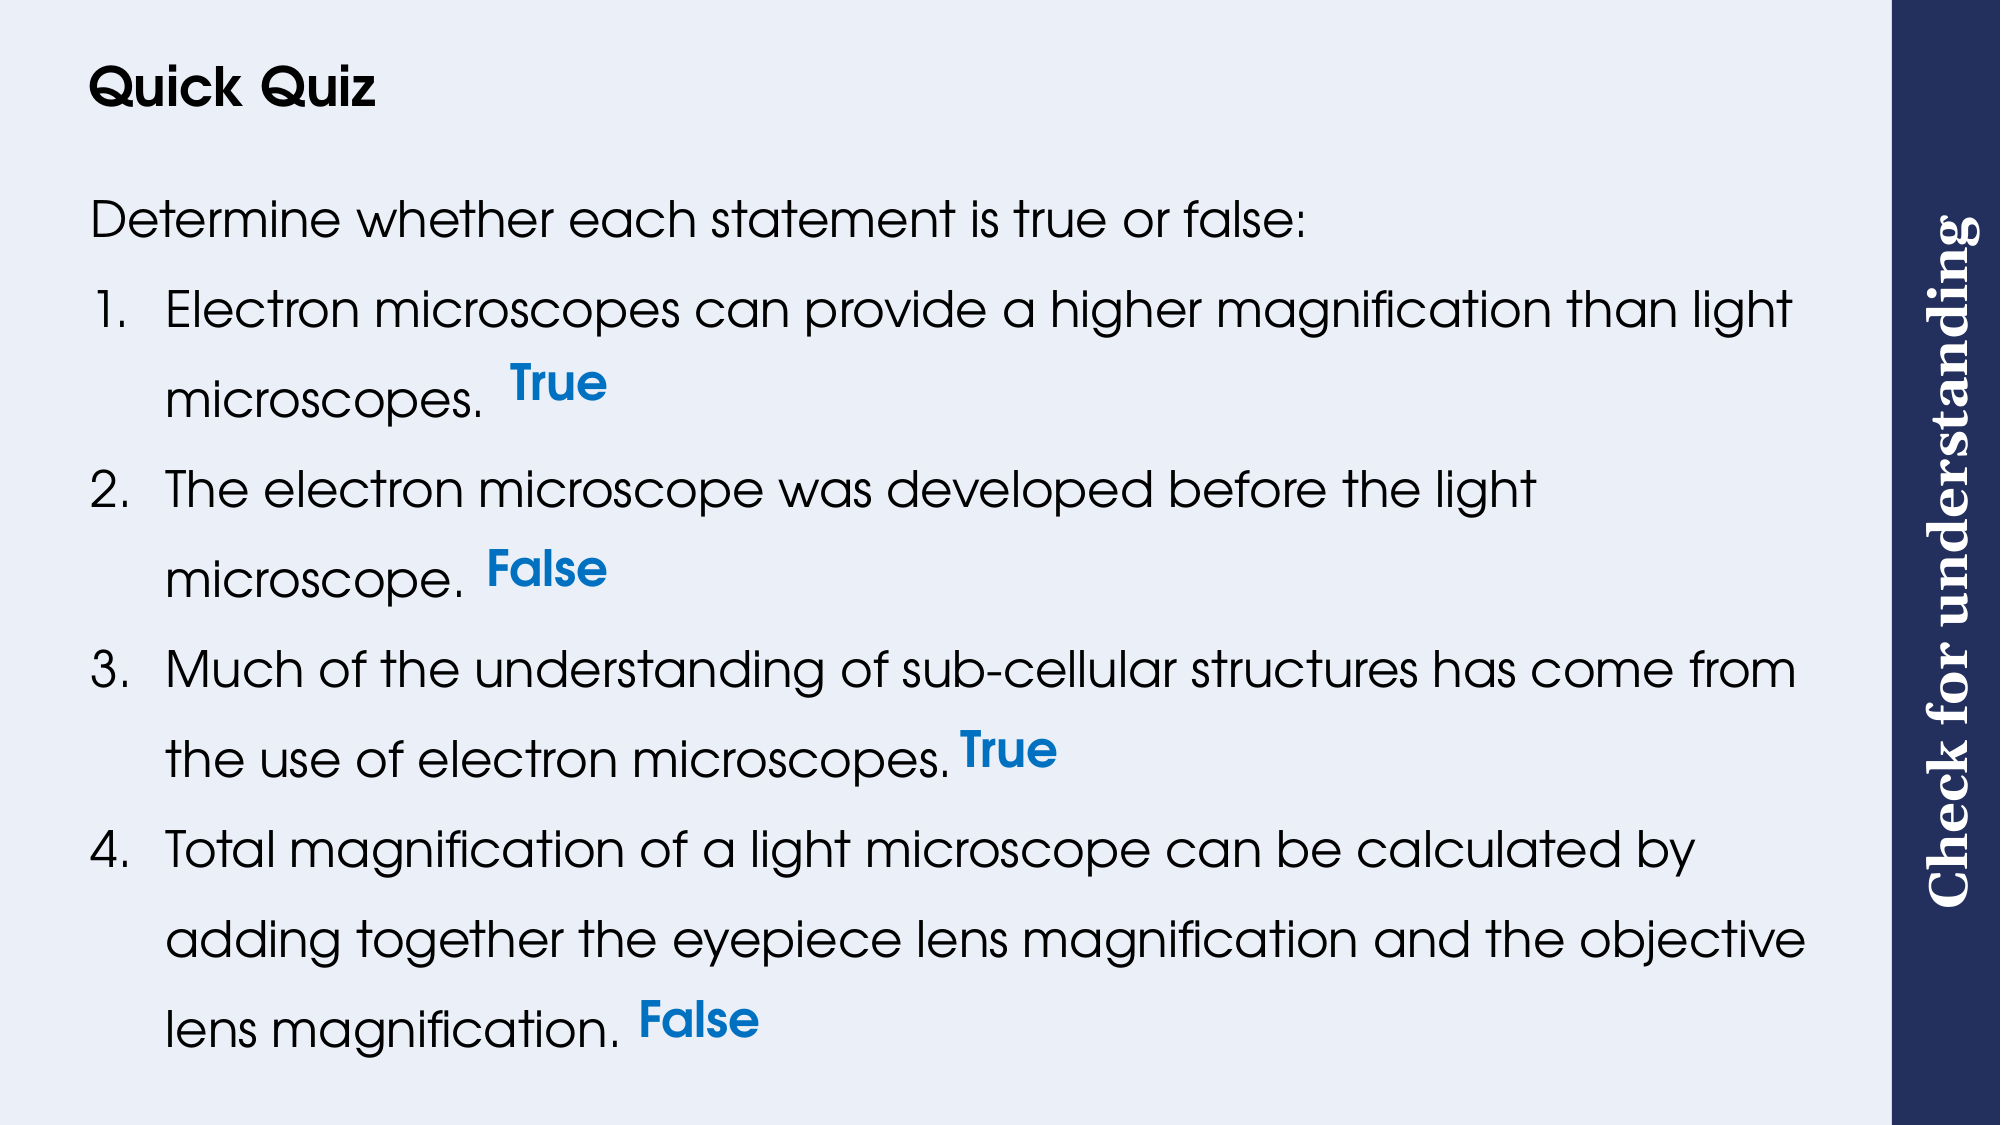

# Quick Quiz
Determine whether each statement is true or false:
Electron microscopes can provide a higher magnification than light microscopes.
The electron microscope was developed before the light microscope.
Much of the understanding of sub-cellular structures has come from the use of electron microscopes.
Total magnification of a light microscope can be calculated by adding together the eyepiece lens magnification and the objective lens magnification.

True
False
True

False